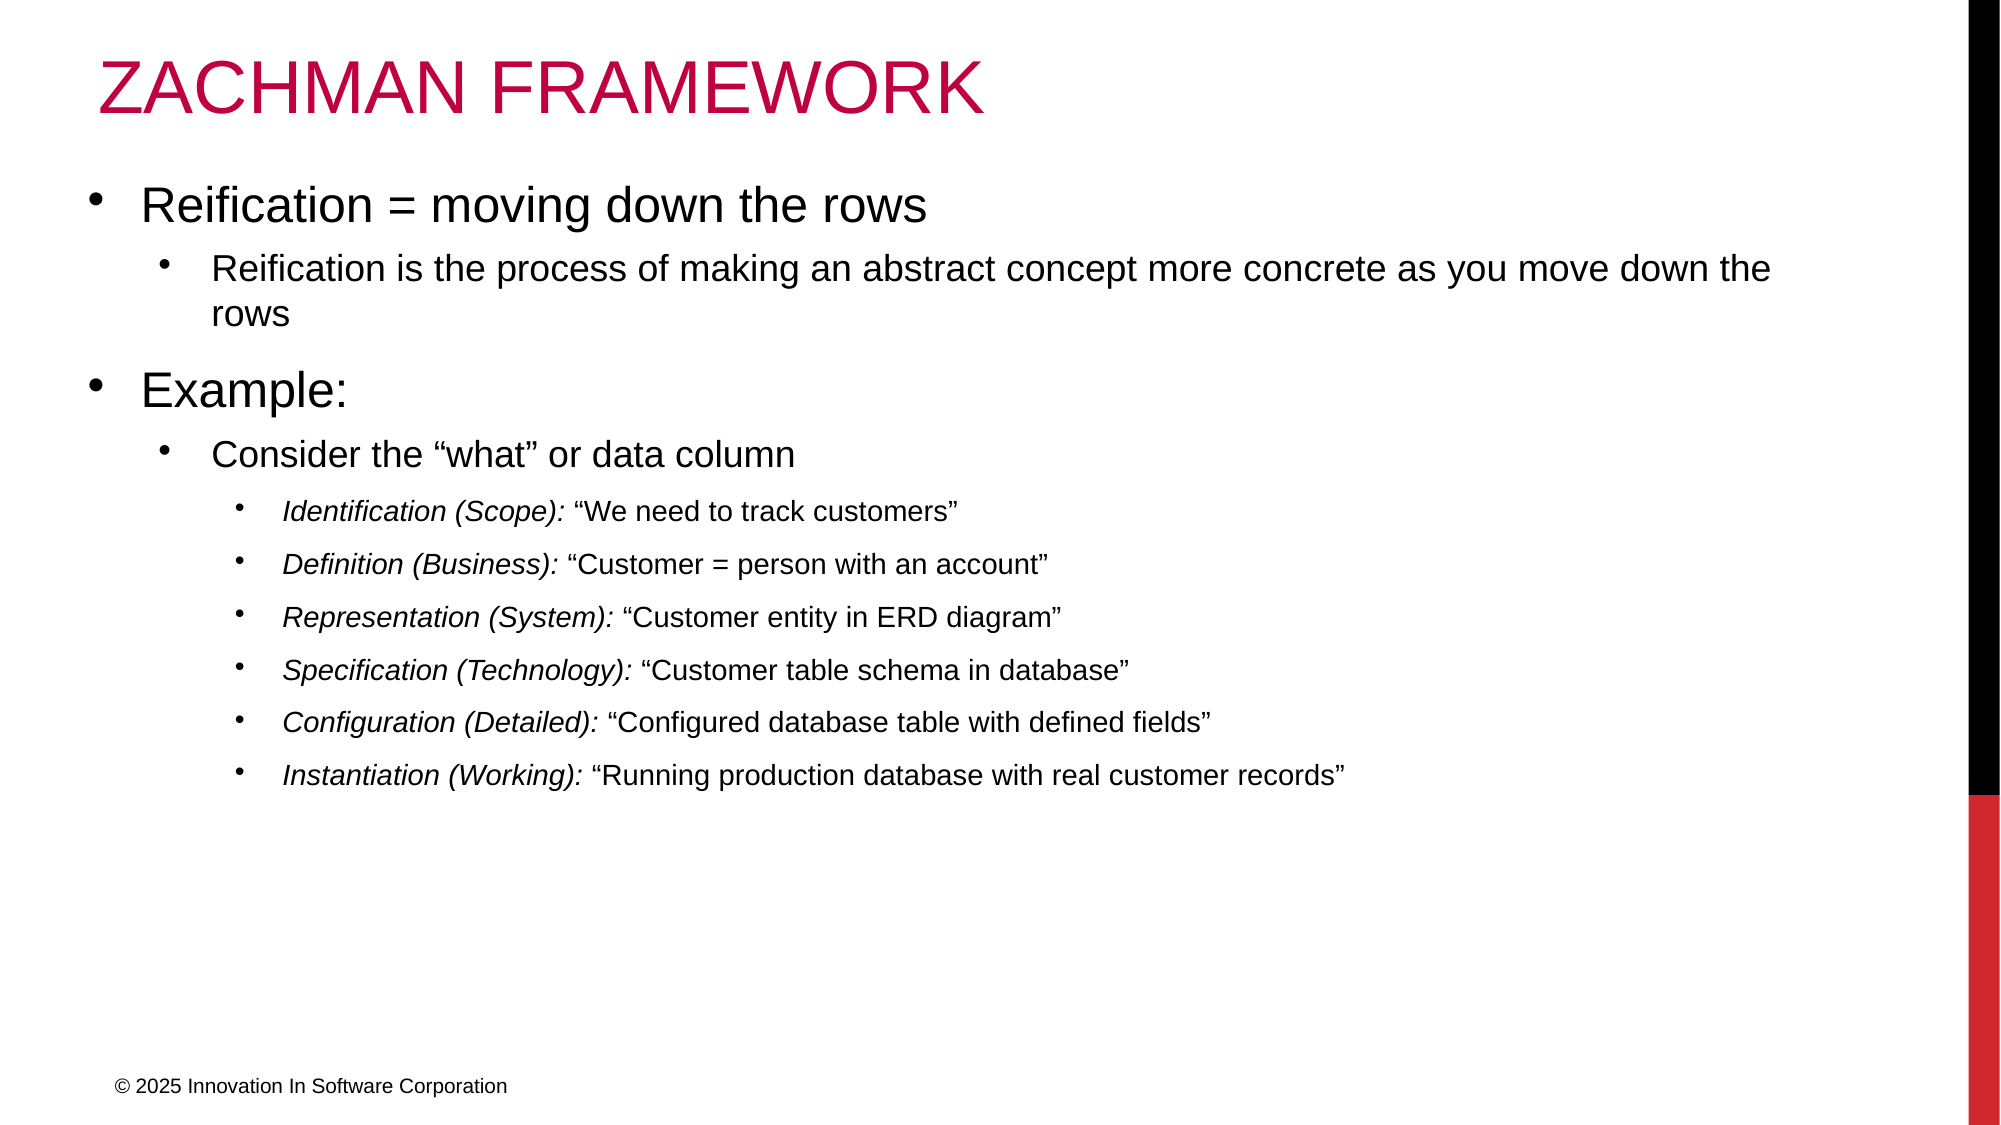

# Zachman framework
Reification = moving down the rows
Reification is the process of making an abstract concept more concrete as you move down the rows
Example:
Consider the “what” or data column
Identification (Scope): “We need to track customers”
Definition (Business): “Customer = person with an account”
Representation (System): “Customer entity in ERD diagram”
Specification (Technology): “Customer table schema in database”
Configuration (Detailed): “Configured database table with defined fields”
Instantiation (Working): “Running production database with real customer records”
© 2025 Innovation In Software Corporation